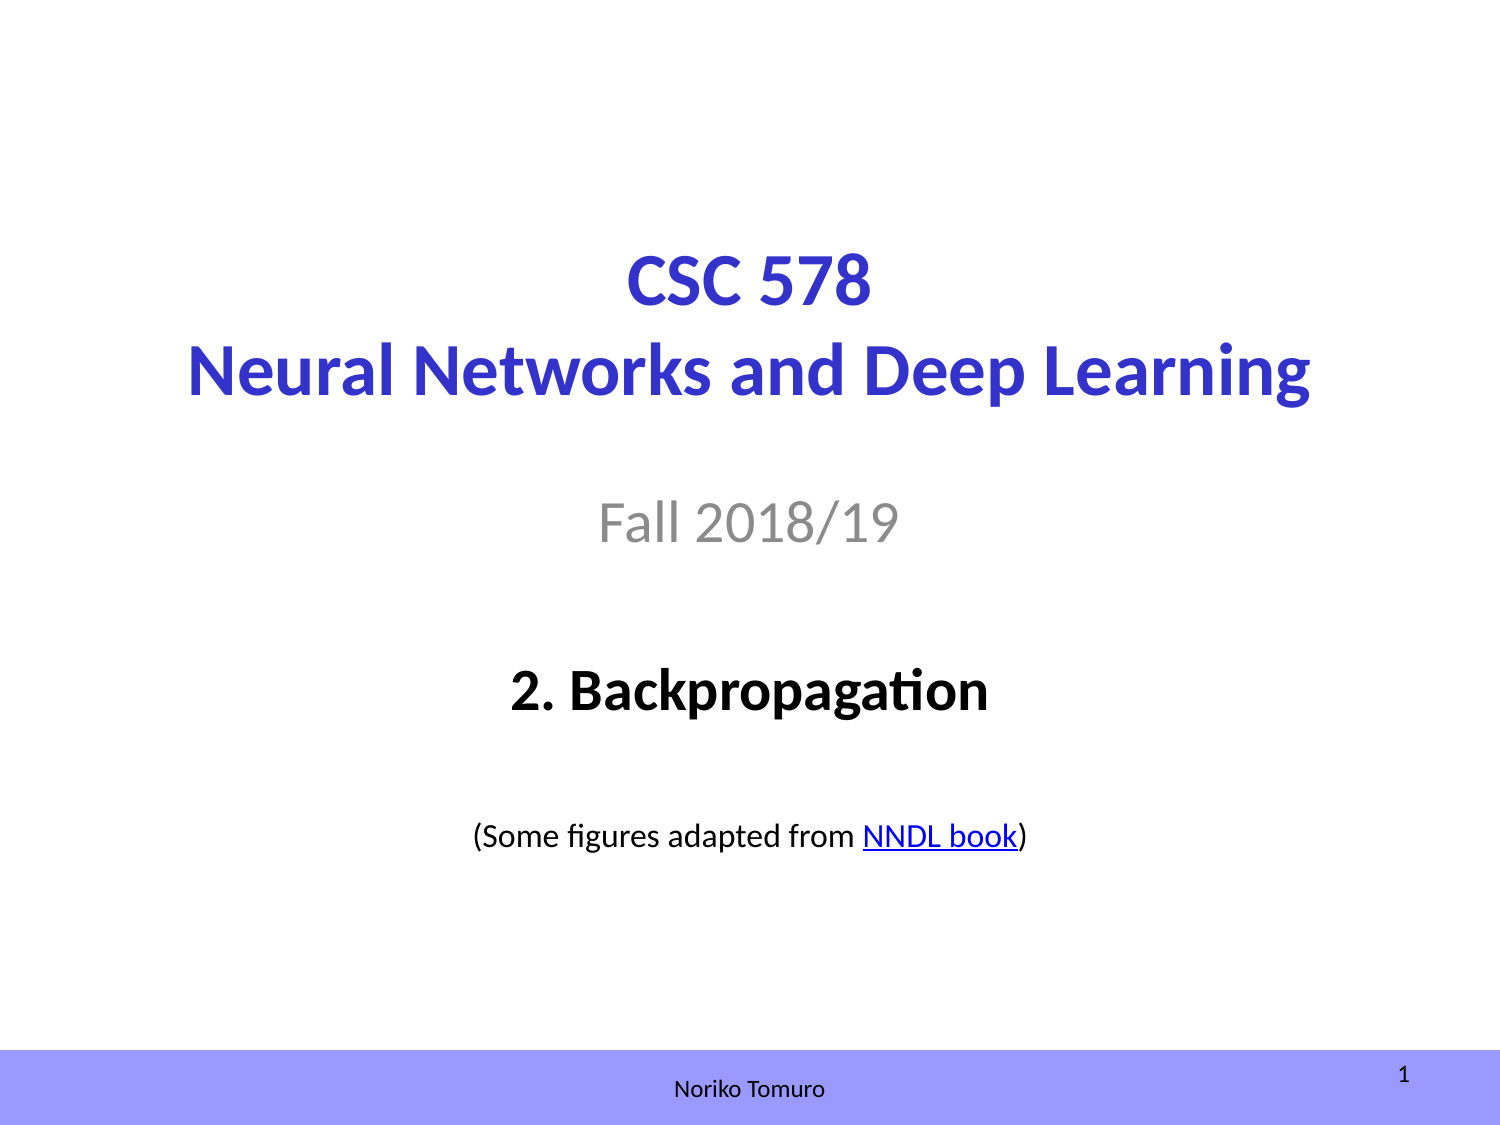

# CSC 578 Neural Networks and Deep Learning
Fall 2018/19

2. Backpropagation

(Some figures adapted from NNDL book)

1
Noriko Tomuro